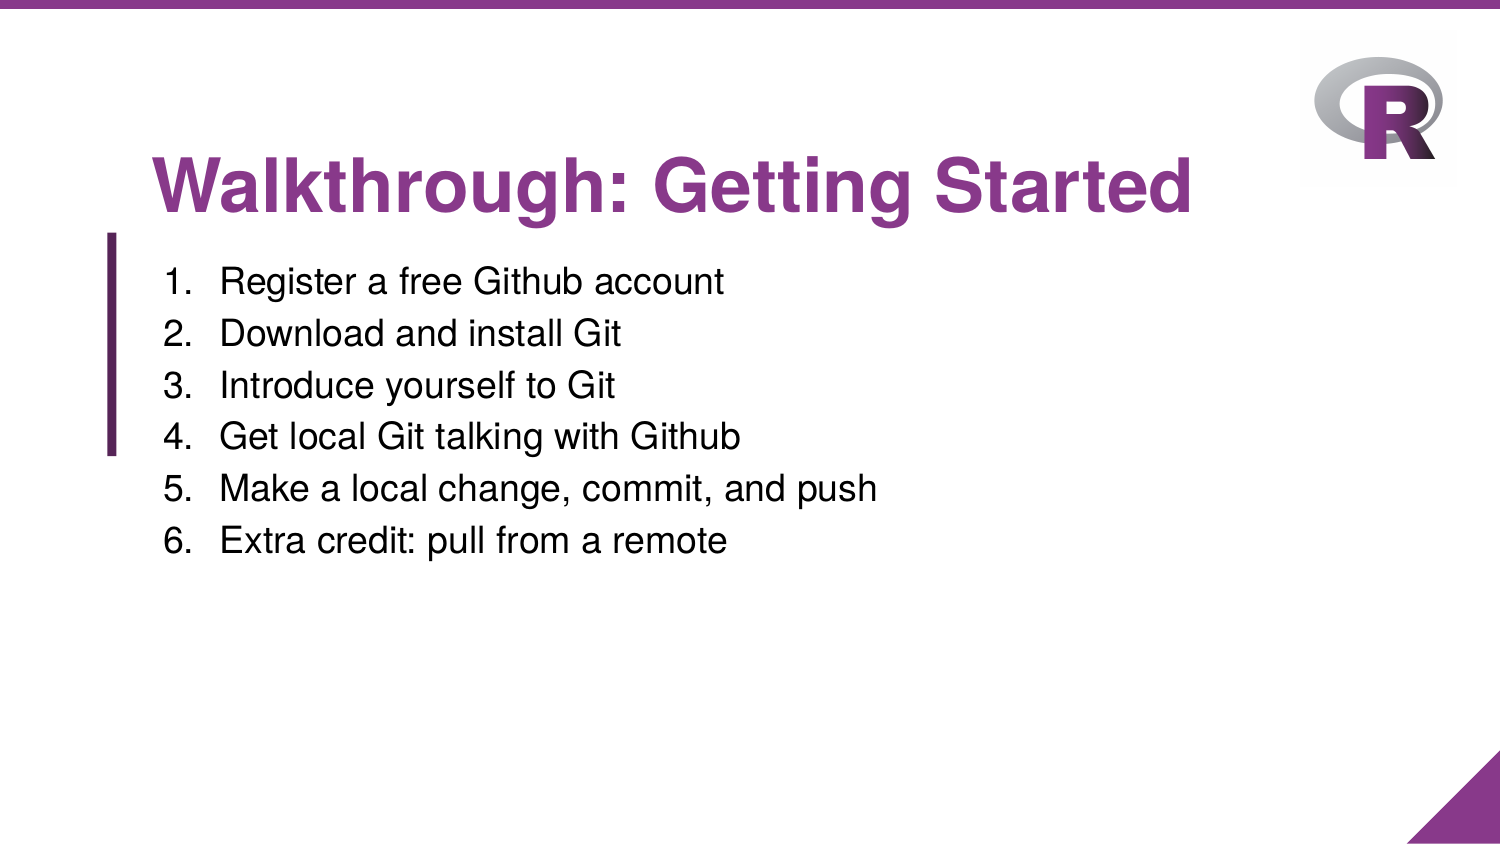

# Walkthrough: Getting Started
Register a free Github account
Download and install Git
Introduce yourself to Git
Get local Git talking with Github
Make a local change, commit, and push
Extra credit: pull from a remote